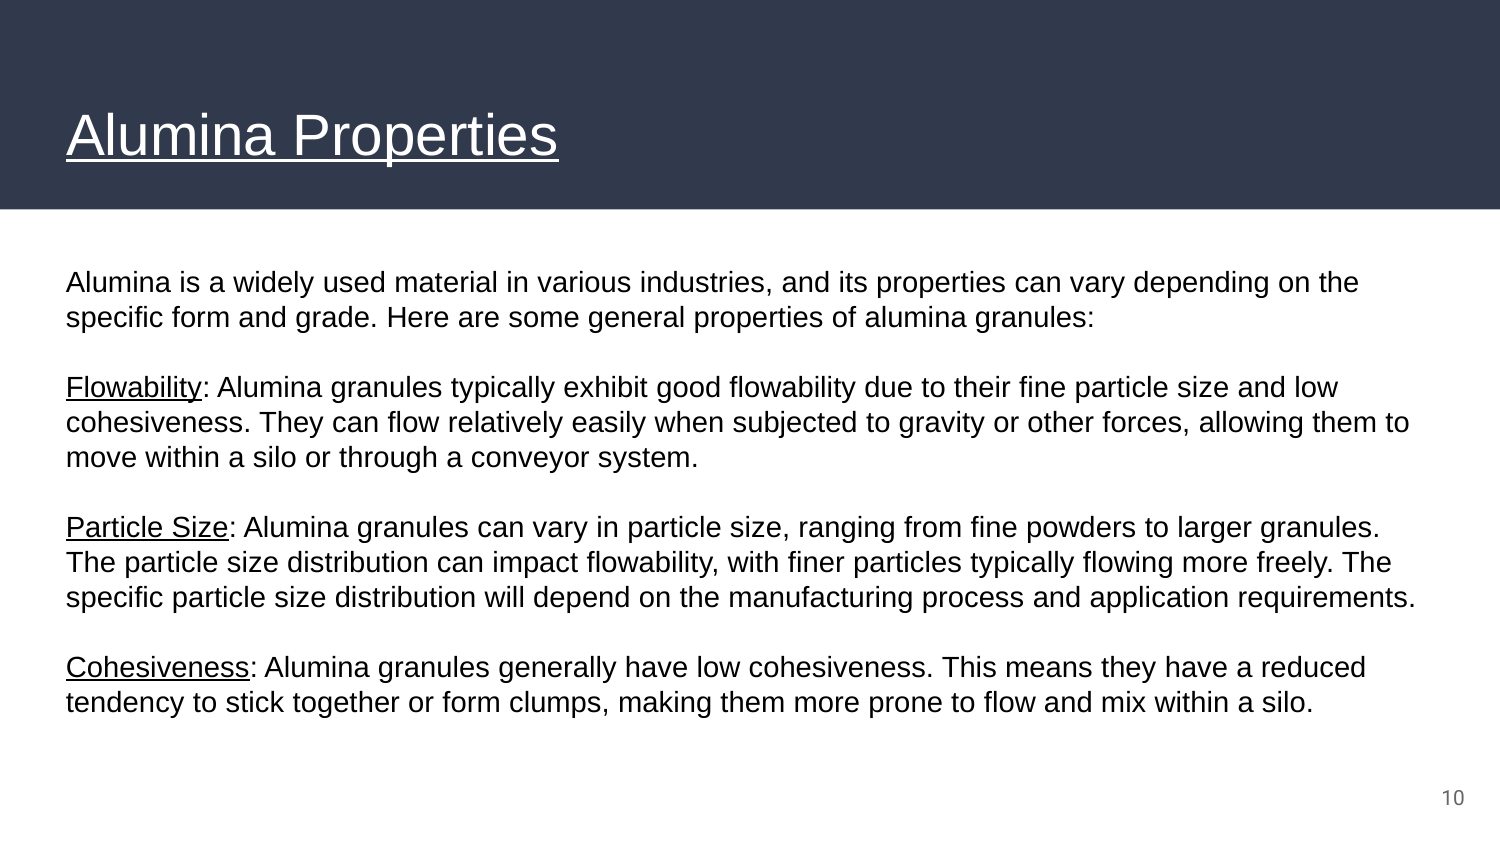

# Alumina Properties
Alumina is a widely used material in various industries, and its properties can vary depending on the specific form and grade. Here are some general properties of alumina granules:

Flowability: Alumina granules typically exhibit good flowability due to their fine particle size and low cohesiveness. They can flow relatively easily when subjected to gravity or other forces, allowing them to move within a silo or through a conveyor system.

Particle Size: Alumina granules can vary in particle size, ranging from fine powders to larger granules. The particle size distribution can impact flowability, with finer particles typically flowing more freely. The specific particle size distribution will depend on the manufacturing process and application requirements.

Cohesiveness: Alumina granules generally have low cohesiveness. This means they have a reduced tendency to stick together or form clumps, making them more prone to flow and mix within a silo.
10